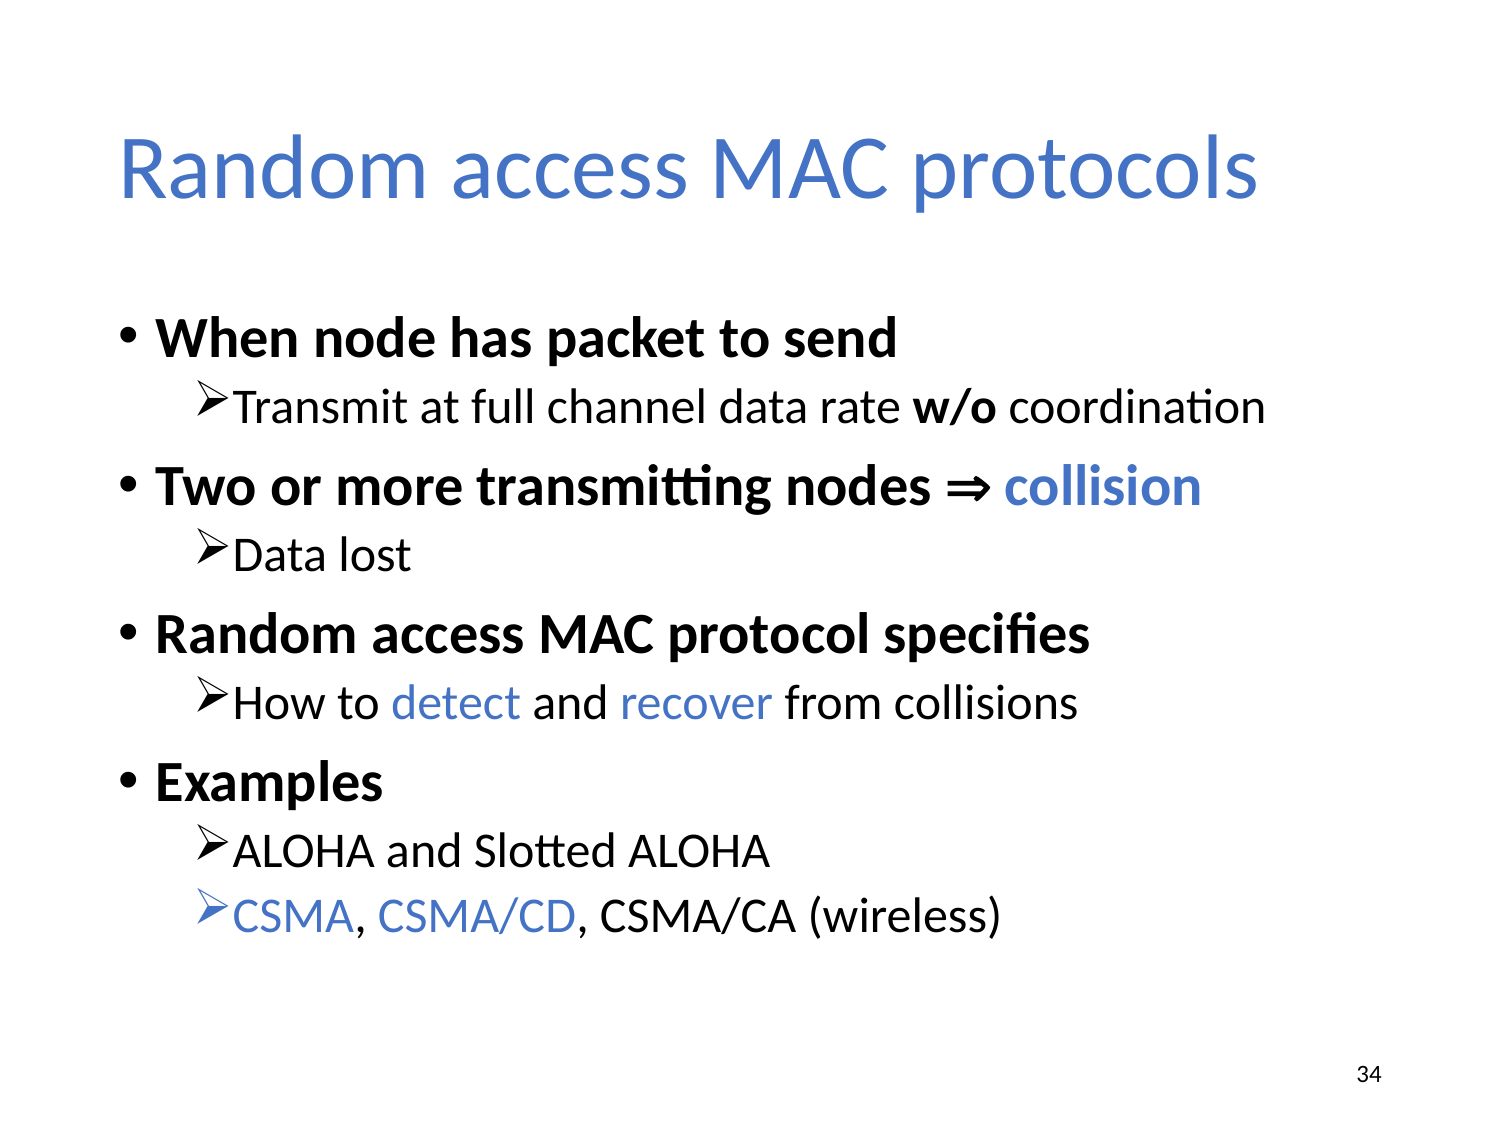

# Random access MAC protocols
When node has packet to send
Transmit at full channel data rate w/o coordination
Two or more transmitting nodes ⇒ collision
Data lost
Random access MAC protocol specifies
How to detect and recover from collisions
Examples
ALOHA and Slotted ALOHA
CSMA, CSMA/CD, CSMA/CA (wireless)
34